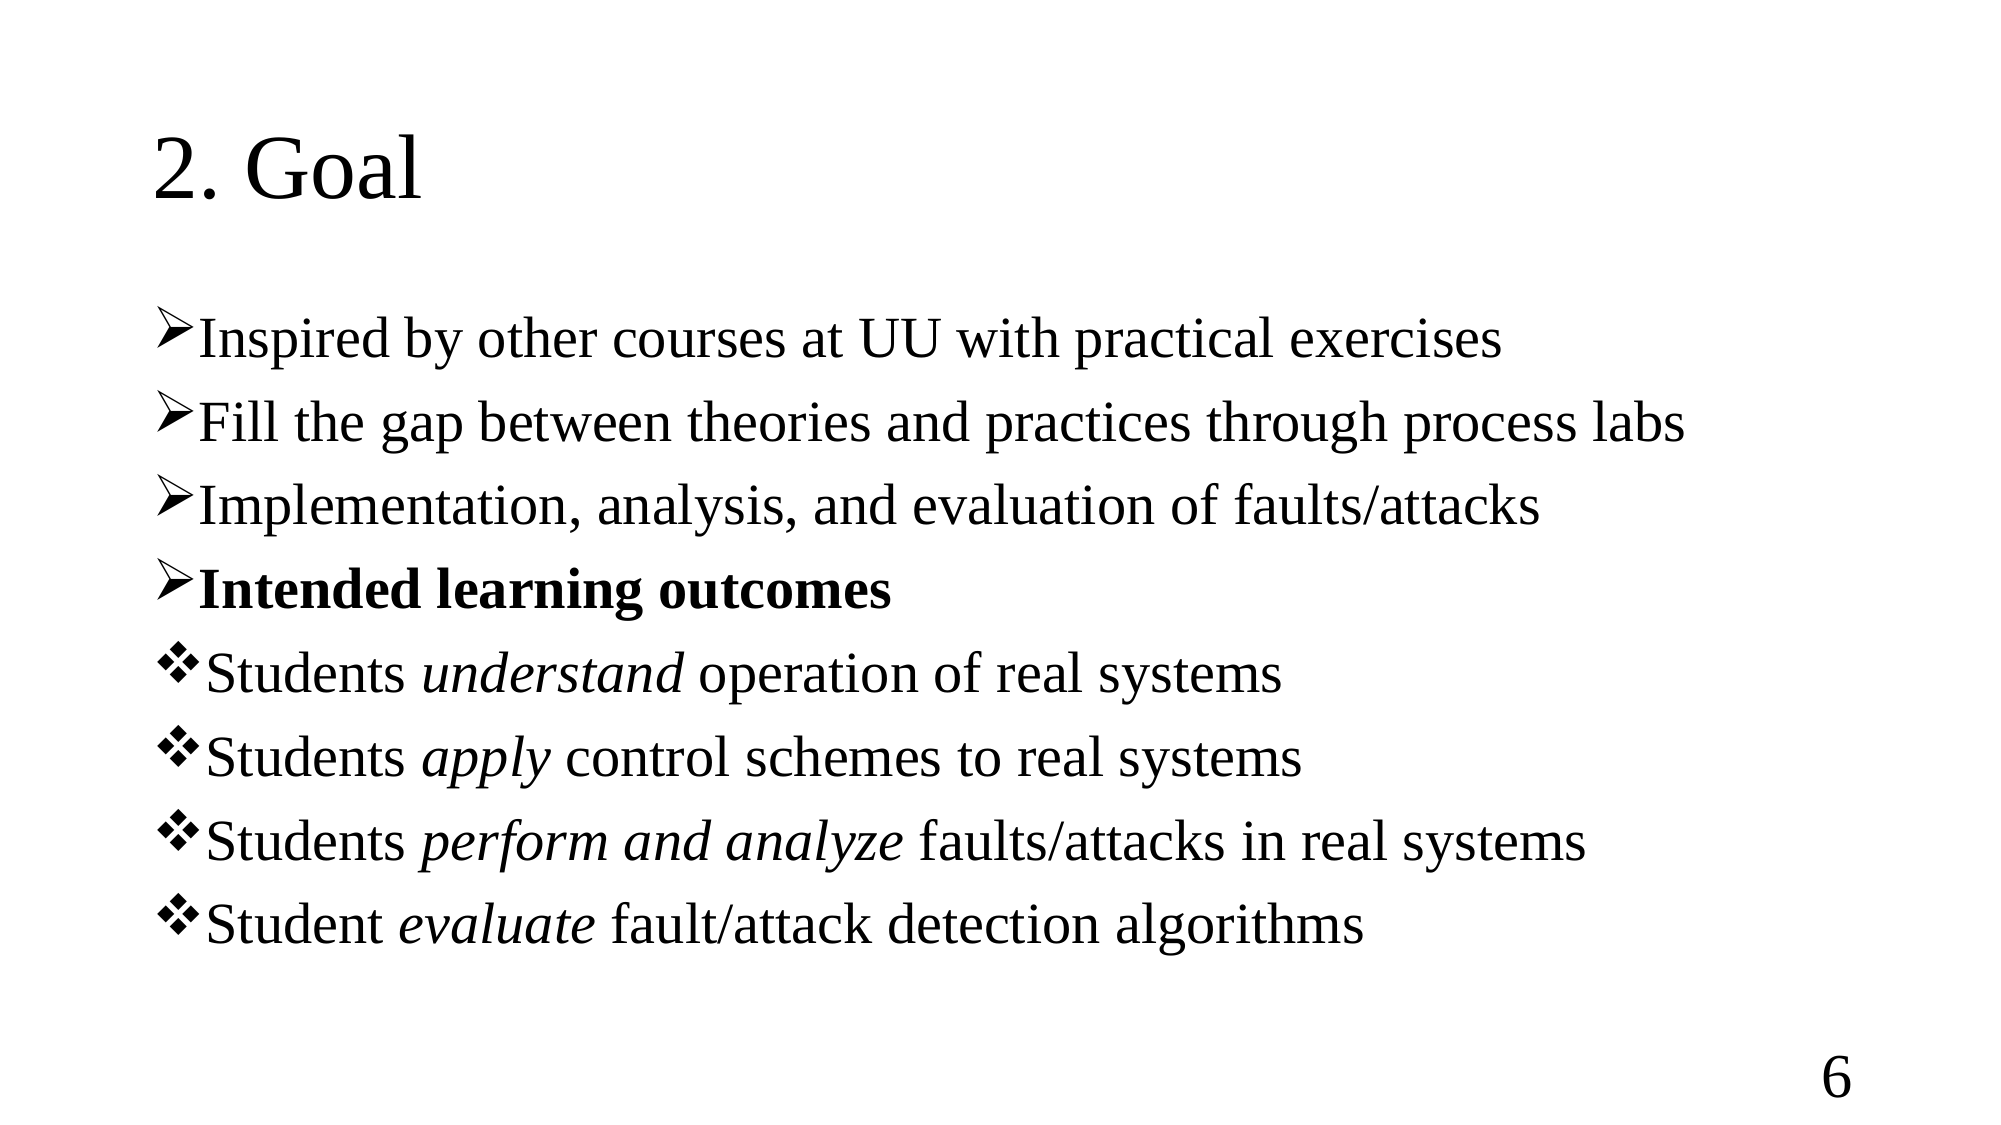

# 2. Goal
Inspired by other courses at UU with practical exercises
Fill the gap between theories and practices through process labs
Implementation, analysis, and evaluation of faults/attacks
Intended learning outcomes
Students understand operation of real systems
Students apply control schemes to real systems
Students perform and analyze faults/attacks in real systems
Student evaluate fault/attack detection algorithms

6